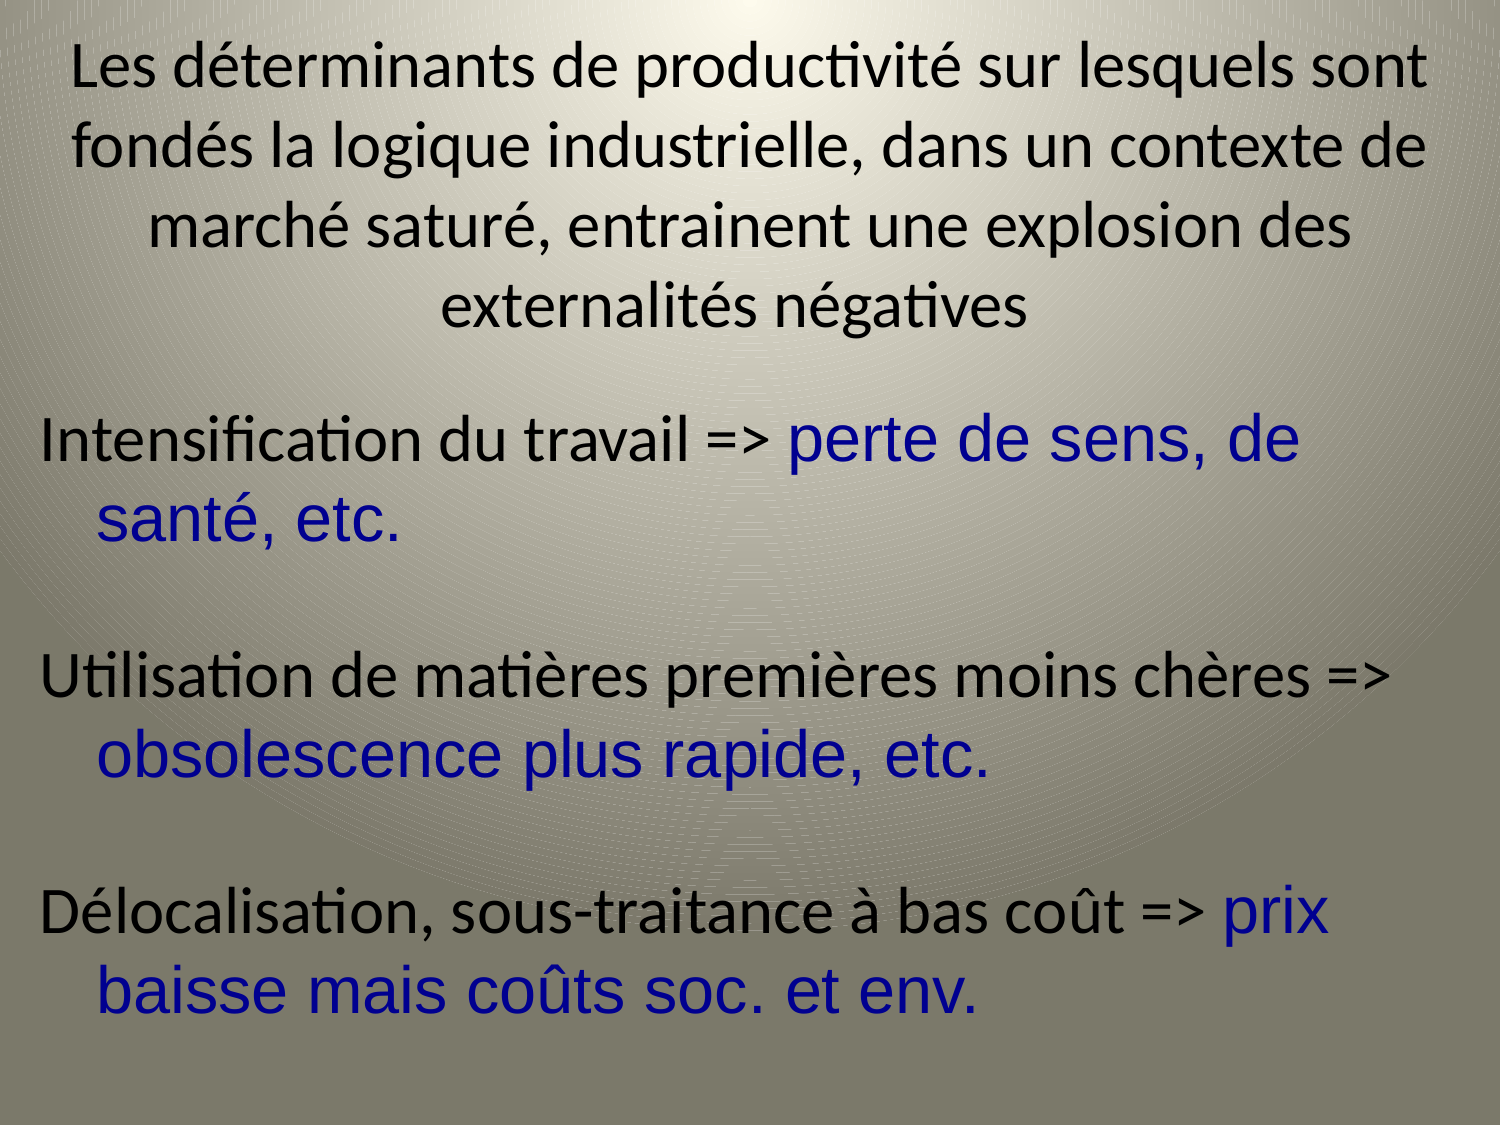

# Les déterminants de productivité sur lesquels sont fondés la logique industrielle, dans un contexte de marché saturé, entrainent une explosion des externalités négatives
Intensification du travail => perte de sens, de santé, etc.
Utilisation de matières premières moins chères => obsolescence plus rapide, etc.
Délocalisation, sous-traitance à bas coût => prix baisse mais coûts soc. et env.